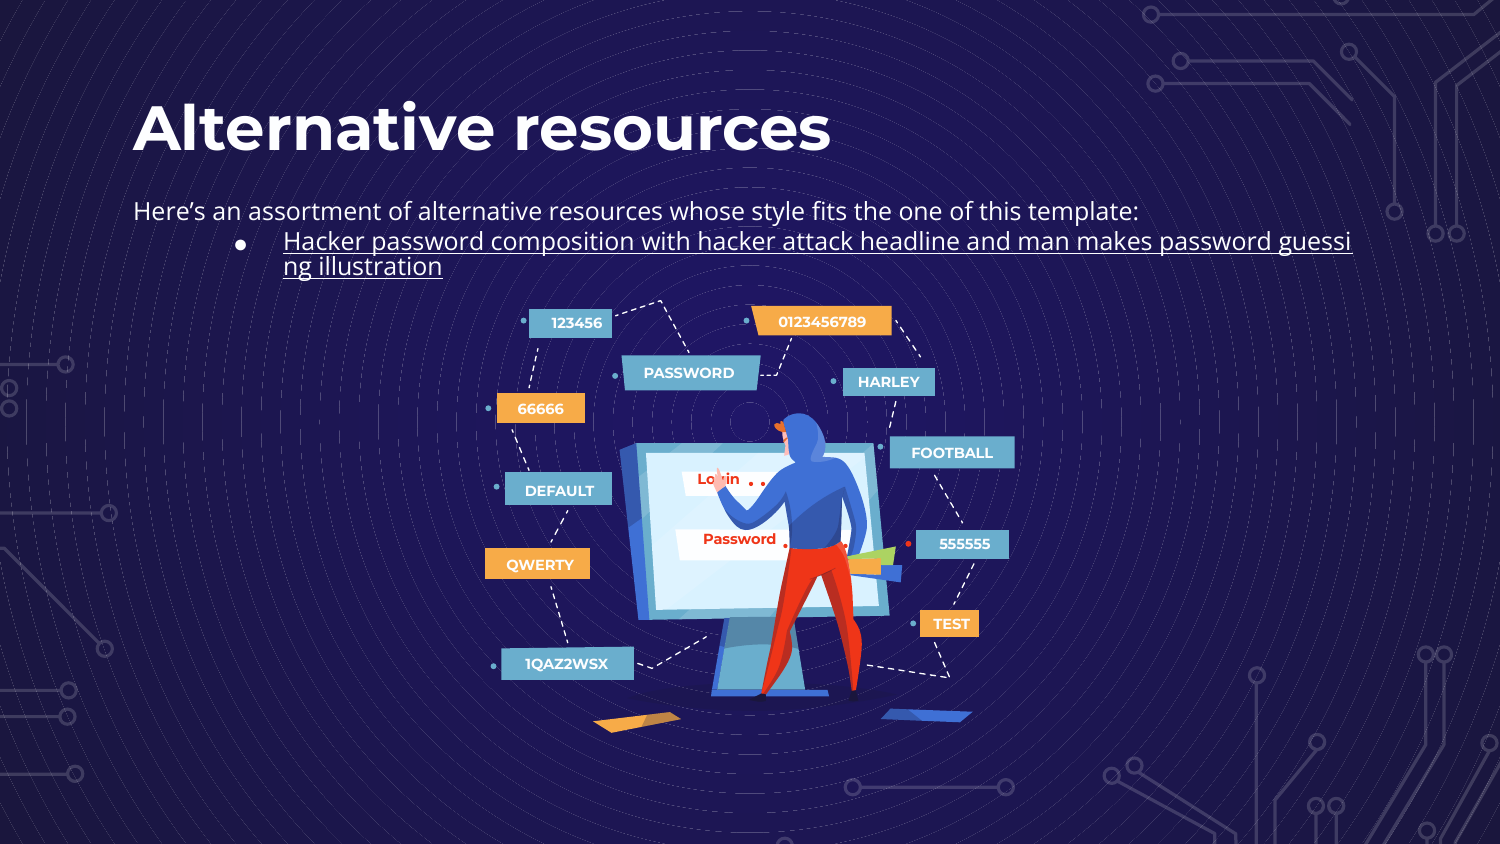

# Alternative resources
Here’s an assortment of alternative resources whose style fits the one of this template:
Hacker password composition with hacker attack headline and man makes password guessing illustration

0123456789
123456

PASSWORD

HARLEY

66666

FOOTBALL

Login

DEFAULT

Password

555555

QWERTY

TEST

1QAZ2WSX